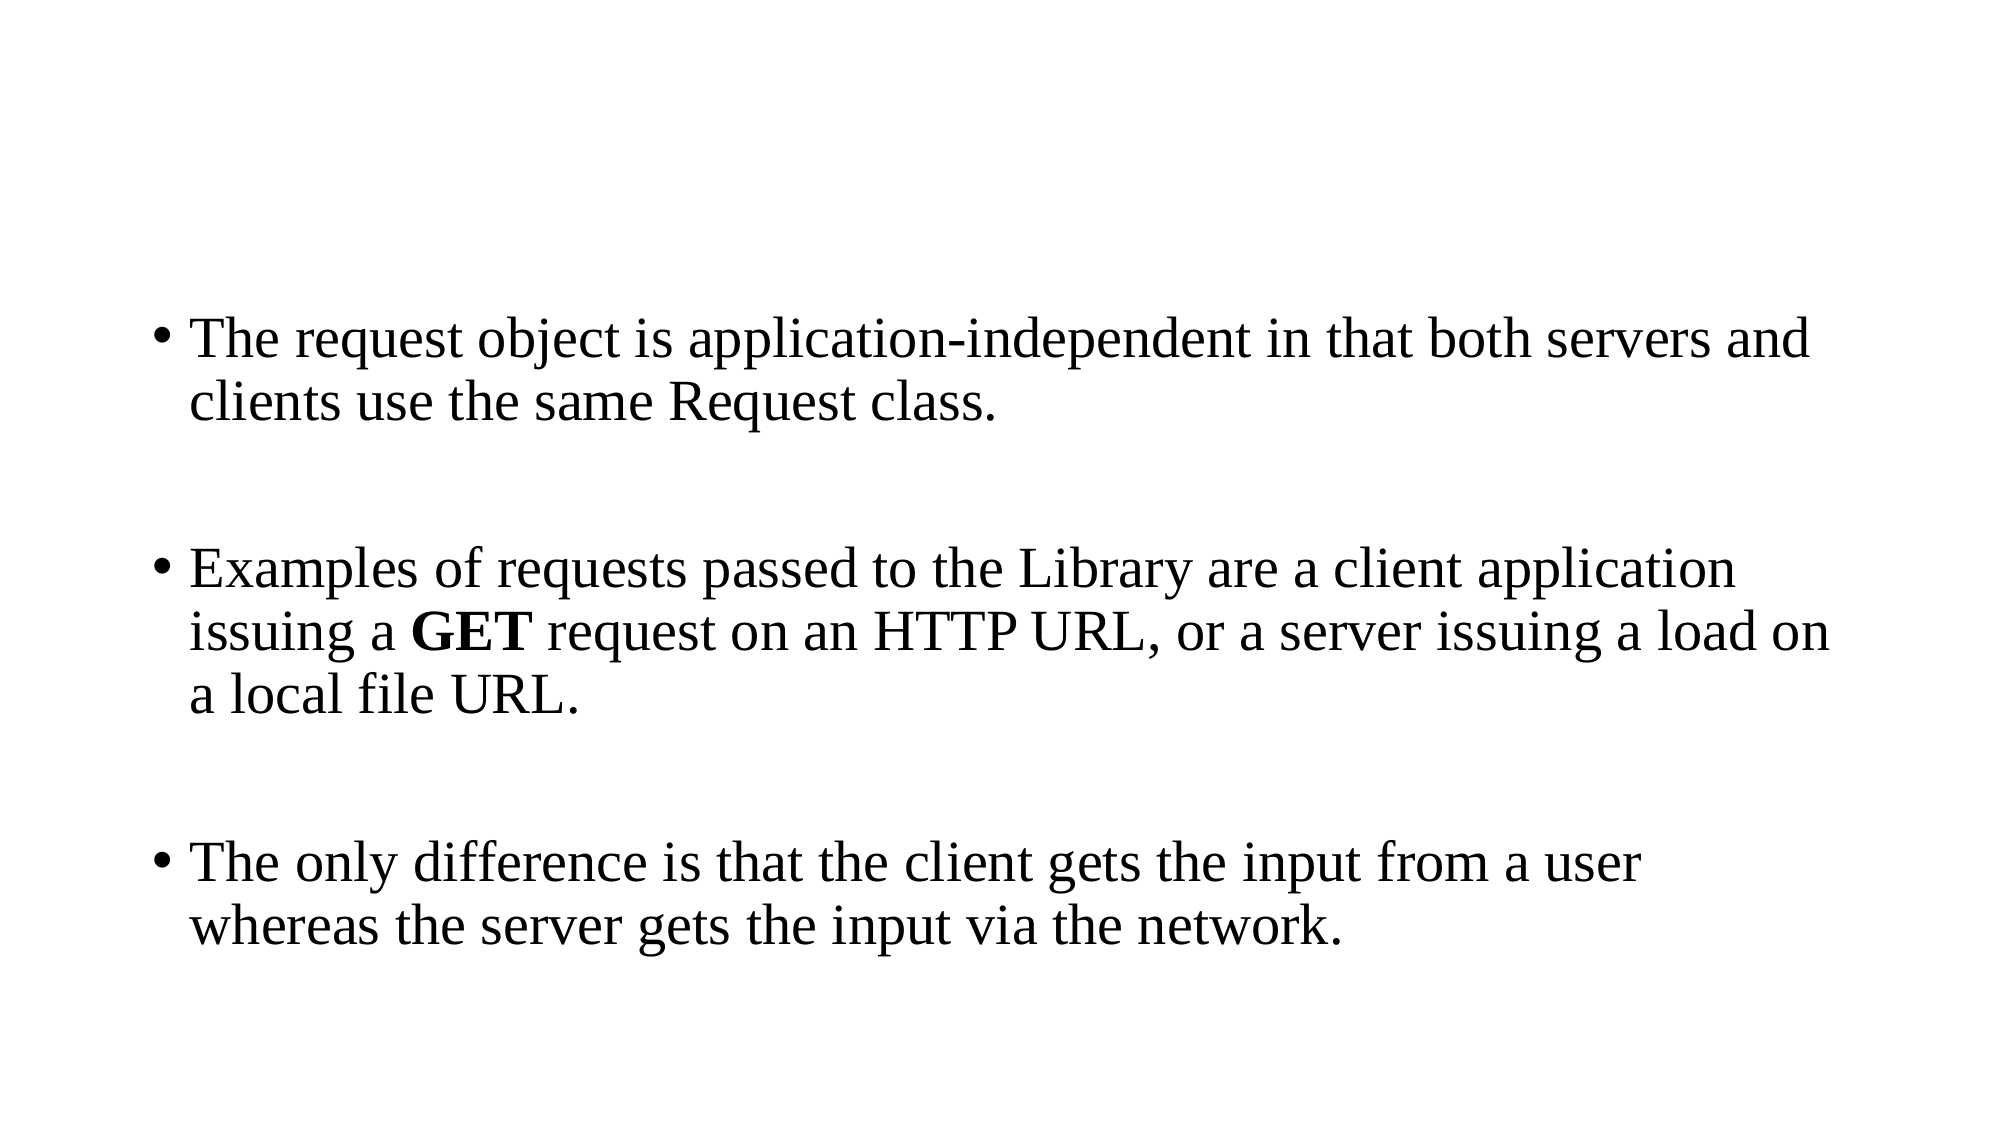

#
The request object is application-independent in that both servers and clients use the same Request class.

Examples of requests passed to the Library are a client application issuing a GET request on an HTTP URL, or a server issuing a load on a local file URL.

The only difference is that the client gets the input from a user whereas the server gets the input via the network.